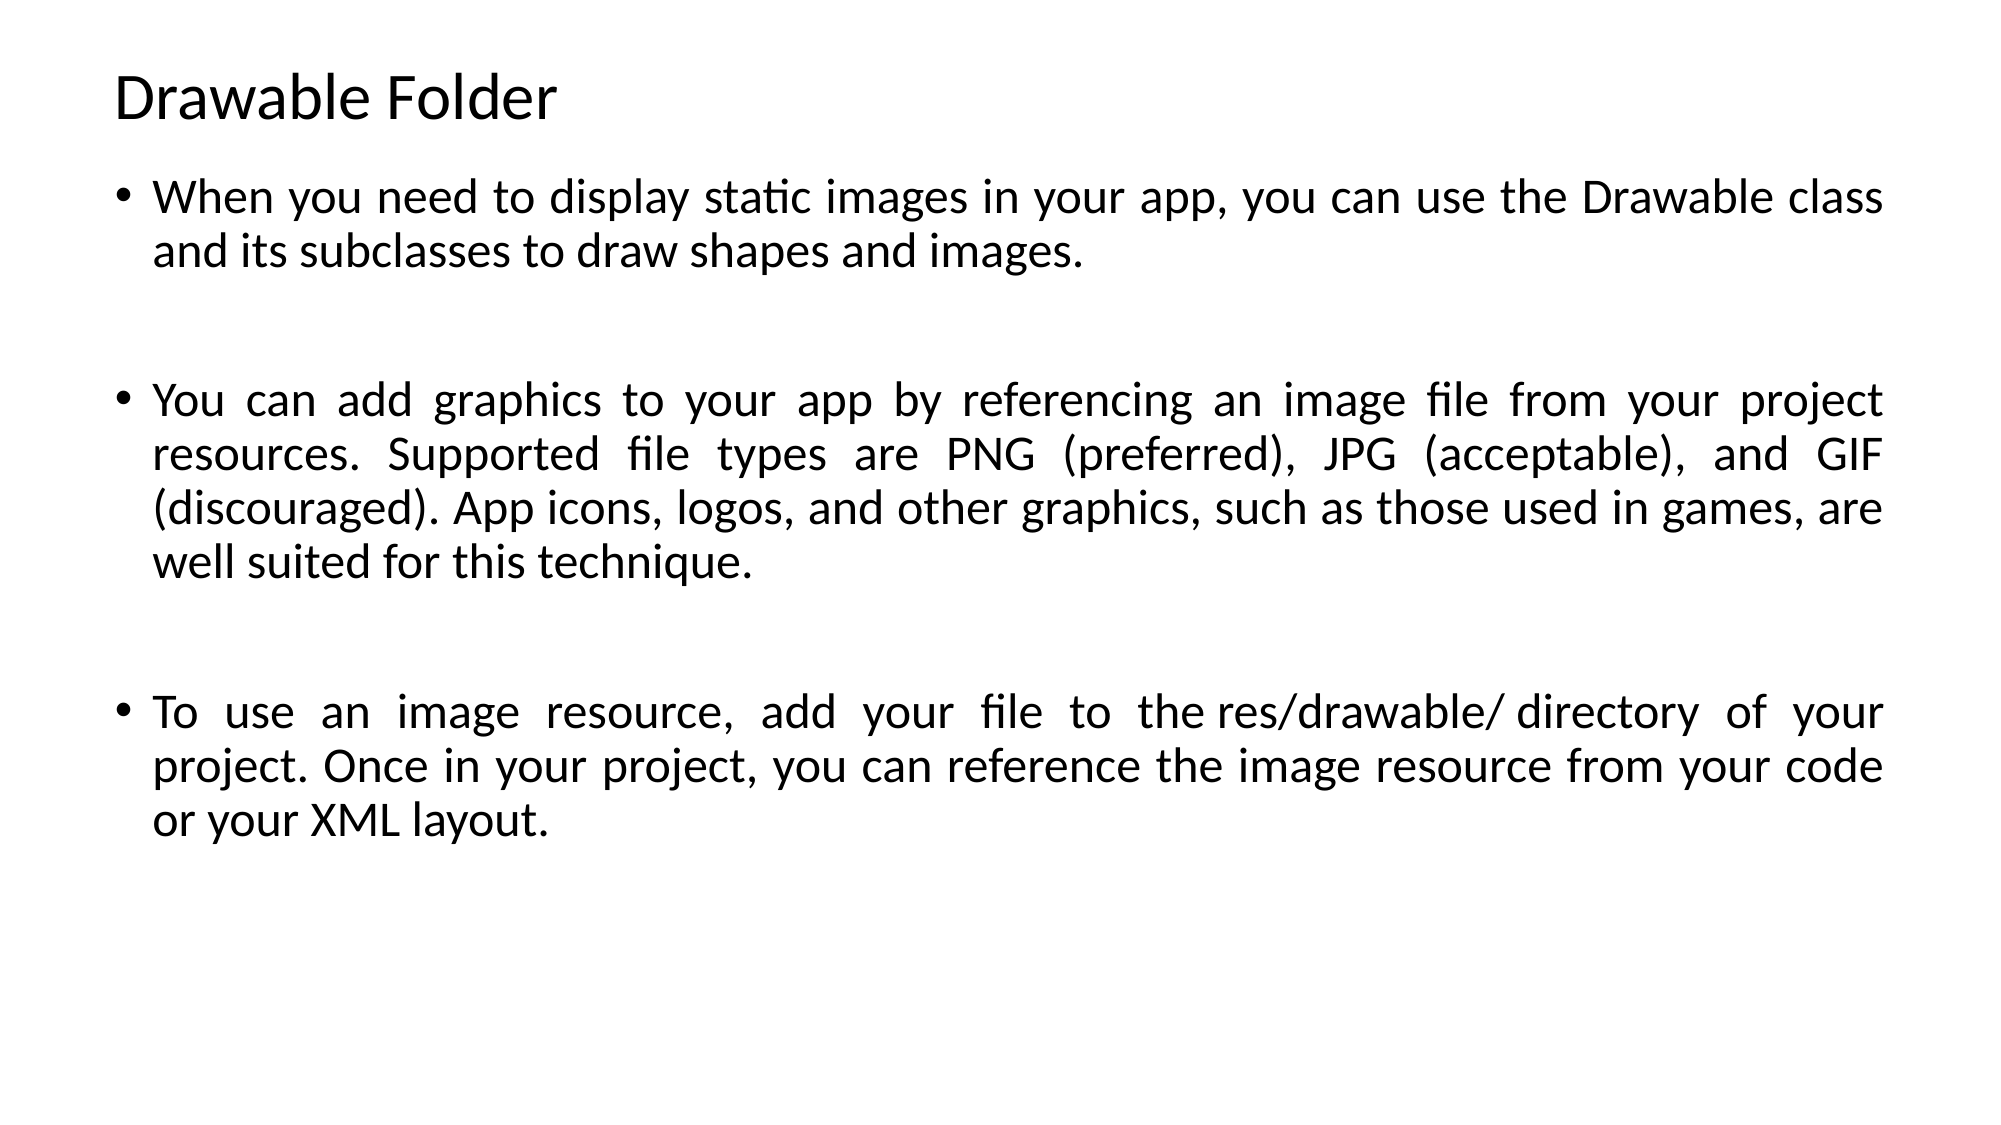

# Drawable Folder
When you need to display static images in your app, you can use the Drawable class and its subclasses to draw shapes and images.

You can add graphics to your app by referencing an image file from your project resources. Supported file types are PNG (preferred), JPG (acceptable), and GIF (discouraged). App icons, logos, and other graphics, such as those used in games, are well suited for this technique.

To use an image resource, add your file to the res/drawable/ directory of your project. Once in your project, you can reference the image resource from your code or your XML layout.